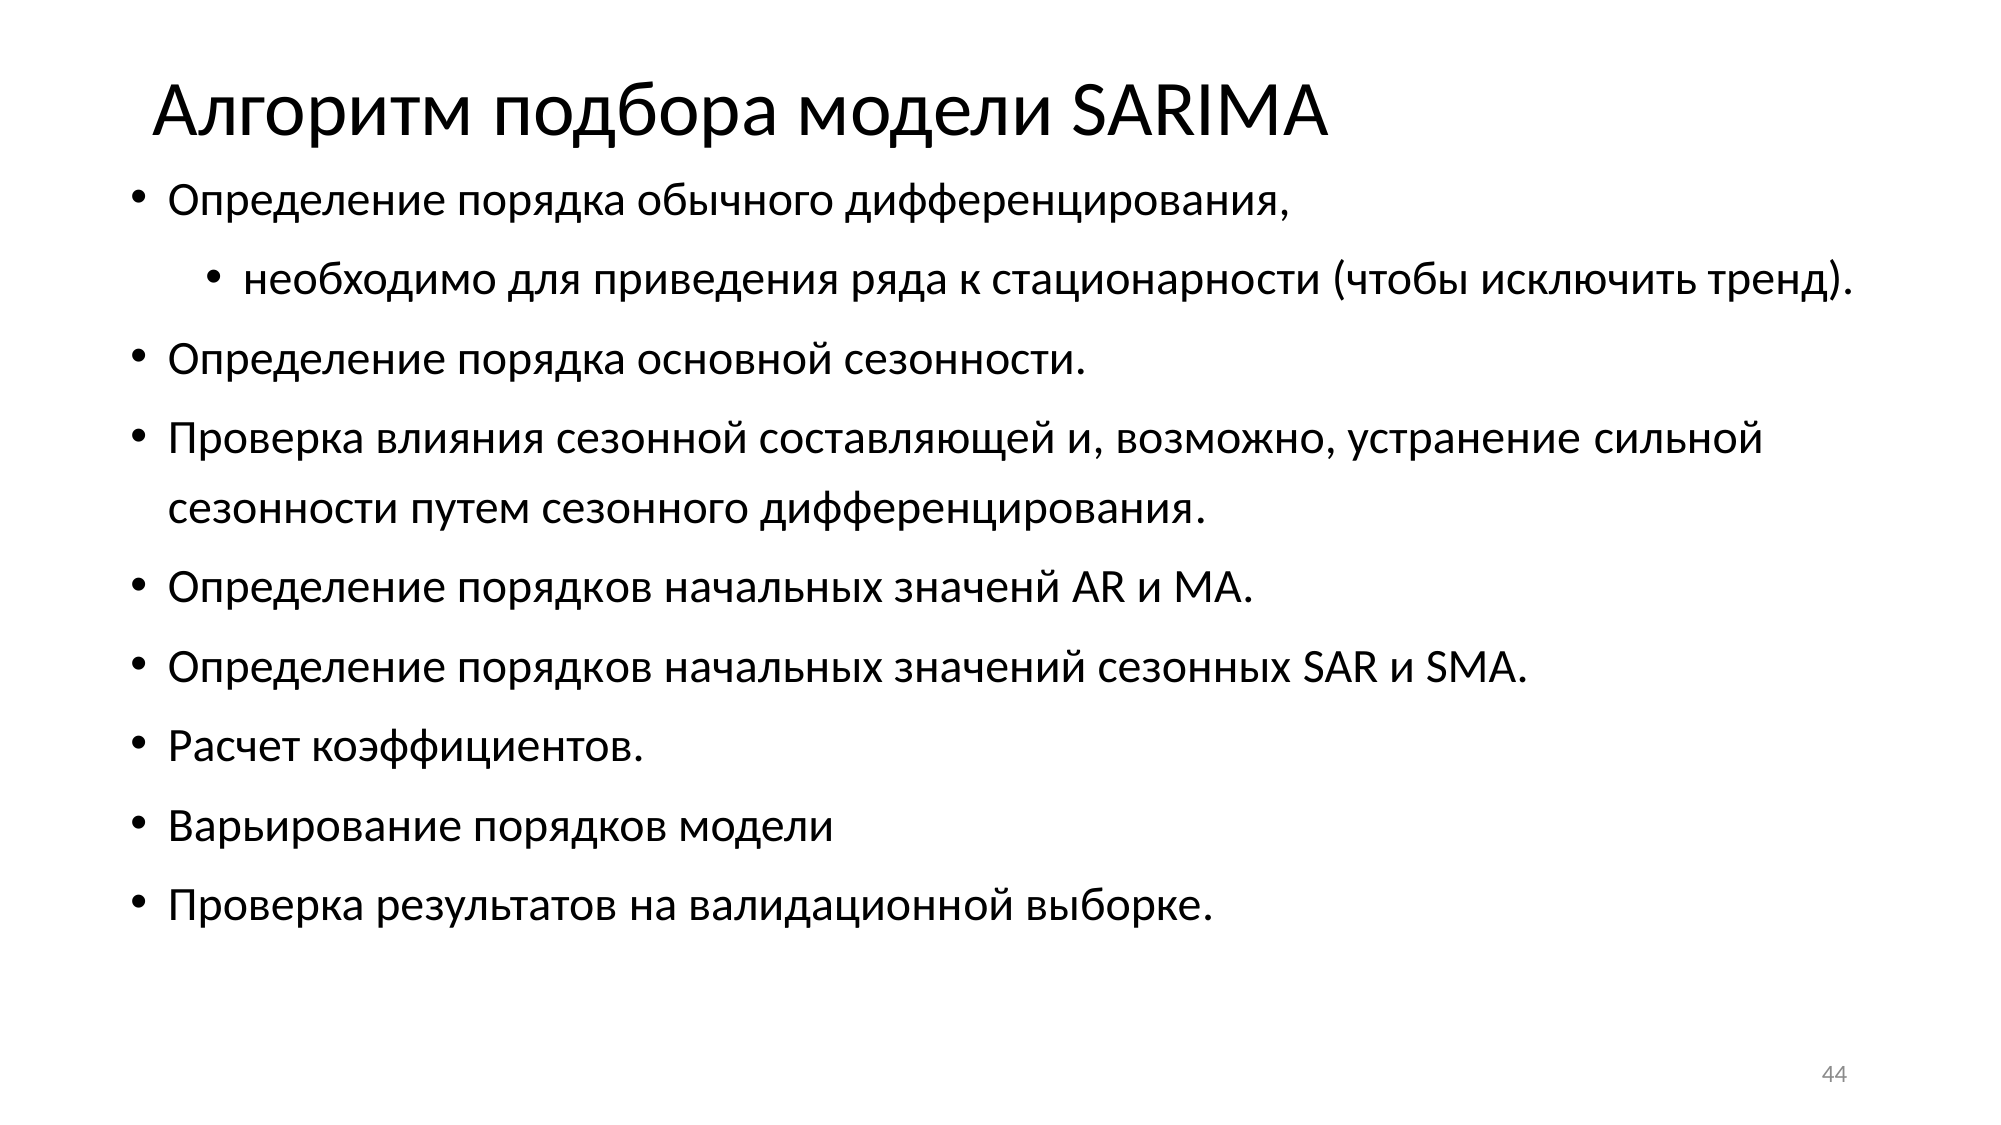

# Алгоритм подбора модели SARIMA
Определение порядка обычного дифференцирования,
необходимо для приведения ряда к стационарноcти (чтобы исключить тренд).
Определение порядка основной сезонности.
Проверка влияния сезонной составляющей и, возможно, устранение сильной сезонности путем сезонного дифференцирования.
Определение порядков начальных значенй AR и MA.
Определение порядков начальных значений сезонных SAR и SMA.
Расчет коэффициентов.
Варьирование порядков модели
Проверка результатов на валидационной выборке.

44